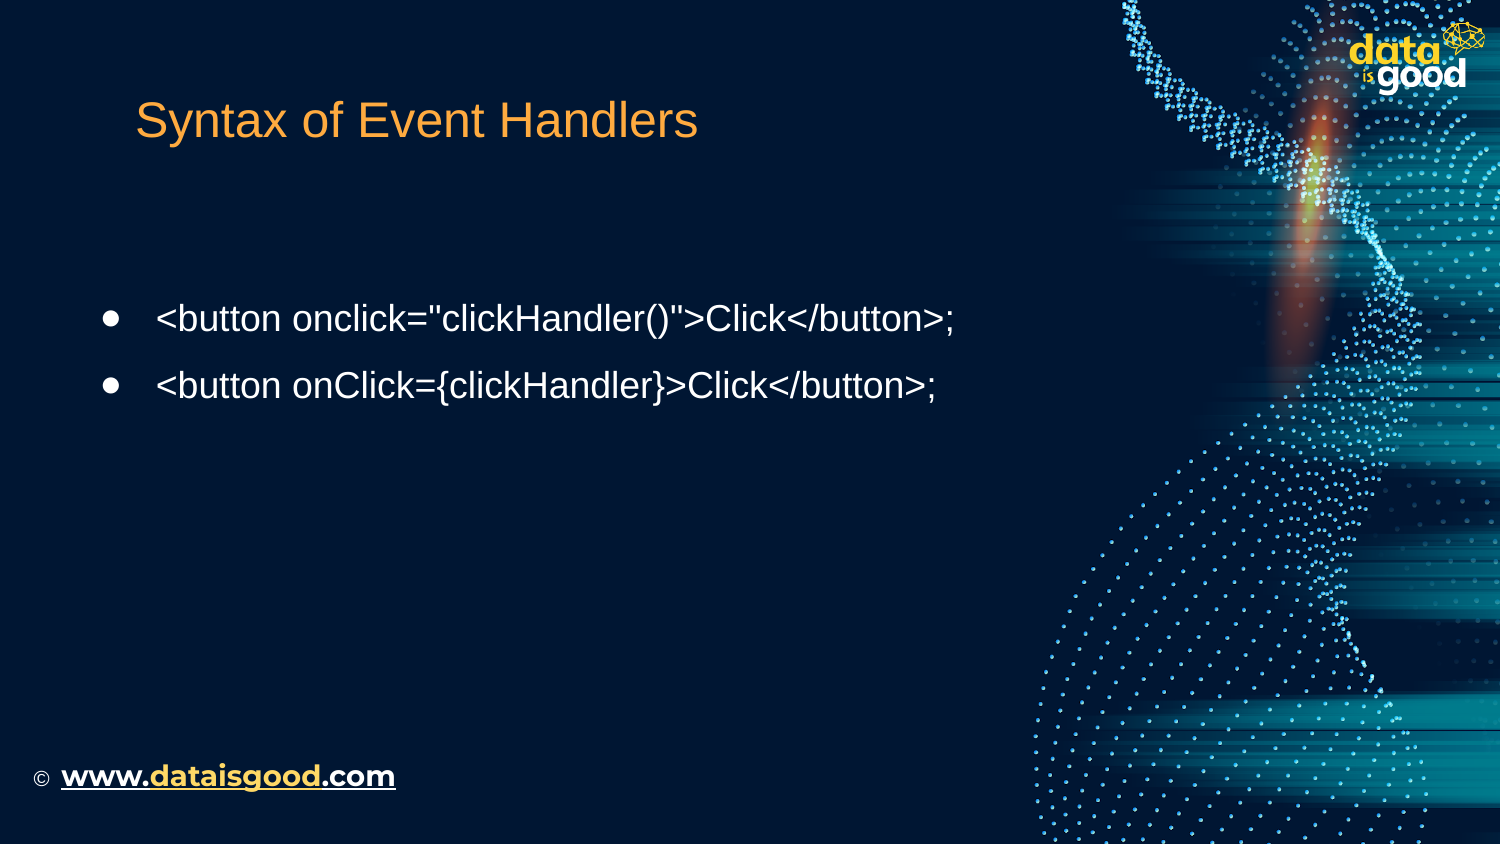

# Syntax of Event Handlers
<button onclick="clickHandler()">Click</button>;
<button onClick={clickHandler}>Click</button>;